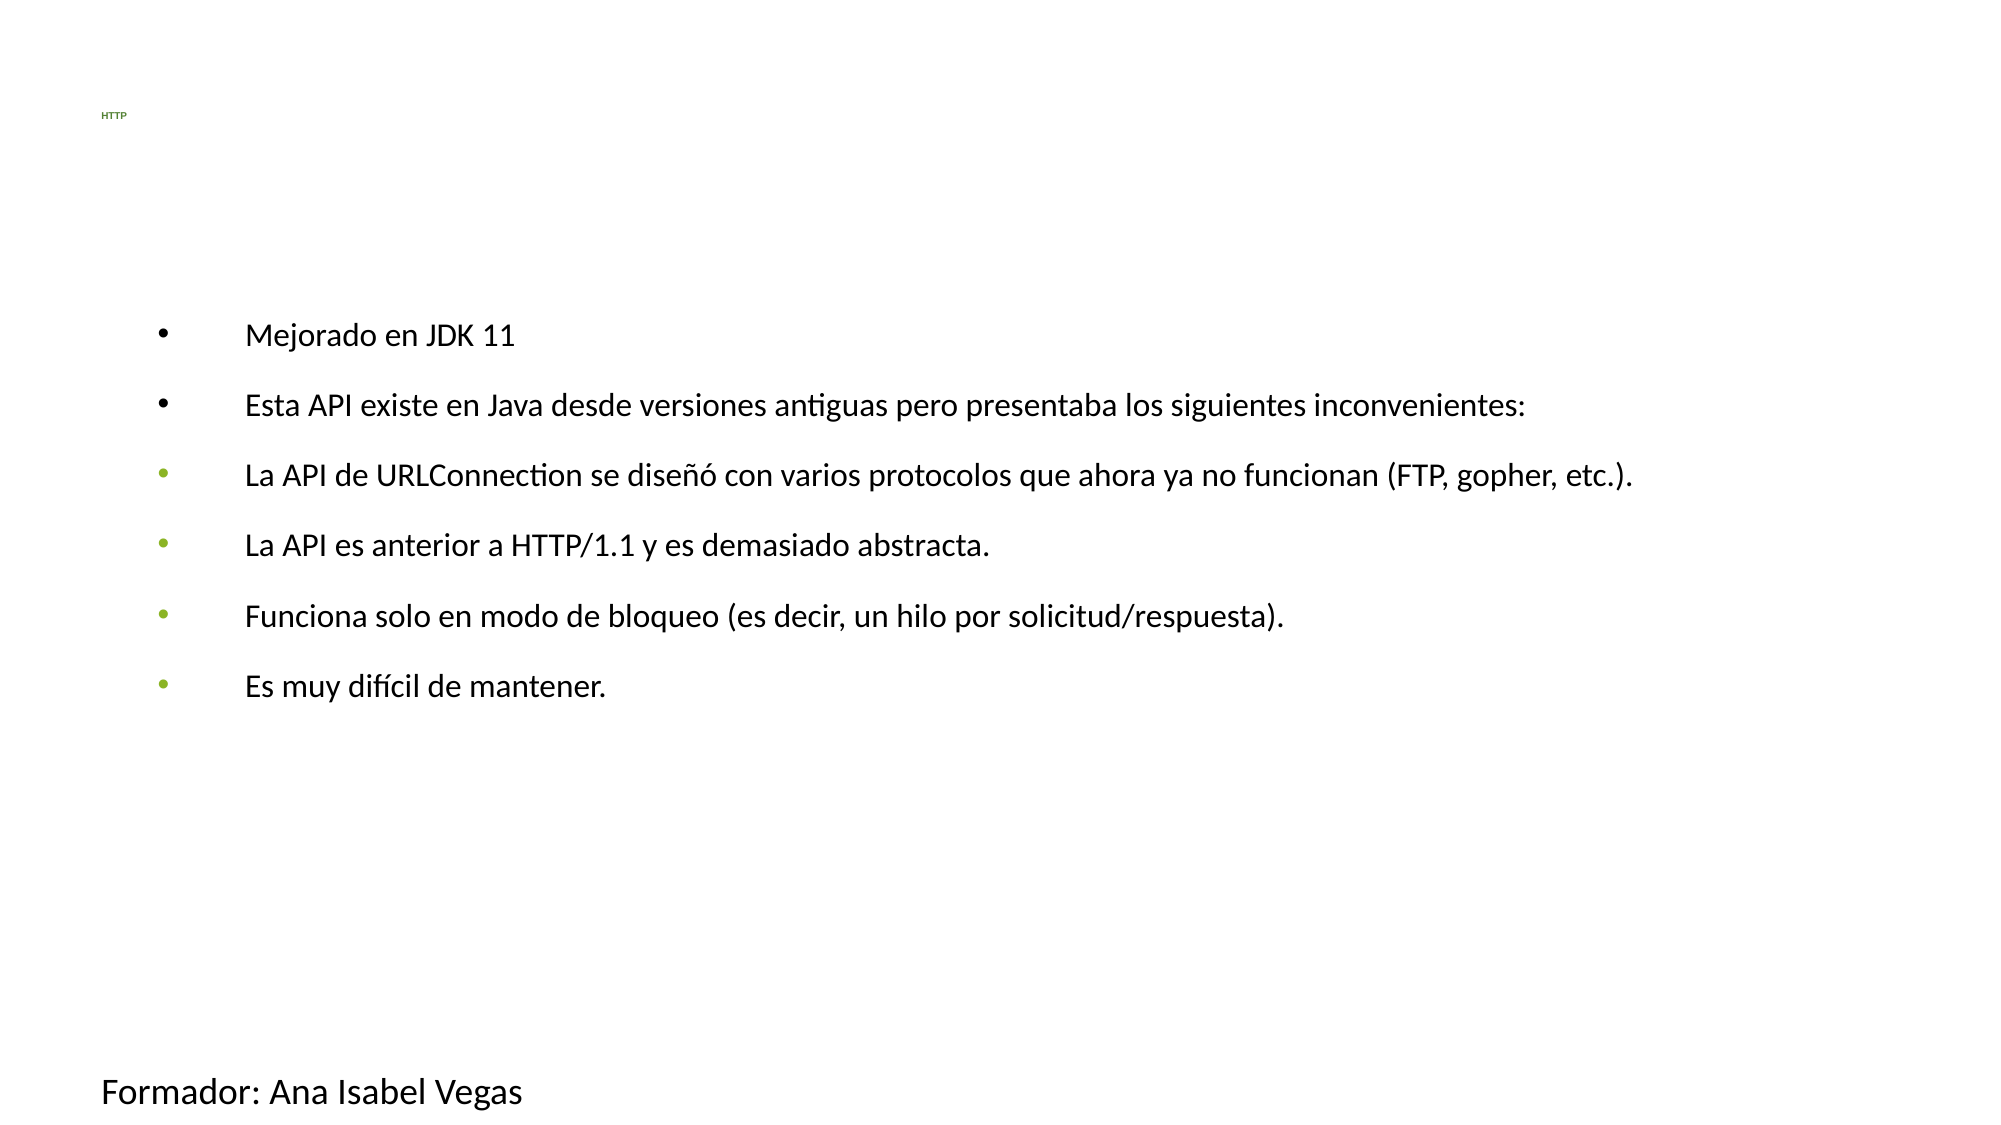

# HTTP
Mejorado en JDK 11
Esta API existe en Java desde versiones antiguas pero presentaba los siguientes inconvenientes:
La API de URLConnection se diseñó con varios protocolos que ahora ya no funcionan (FTP, gopher, etc.).
La API es anterior a HTTP/1.1 y es demasiado abstracta.
Funciona solo en modo de bloqueo (es decir, un hilo por solicitud/respuesta).
Es muy difícil de mantener.

Formador: Ana Isabel Vegas
55